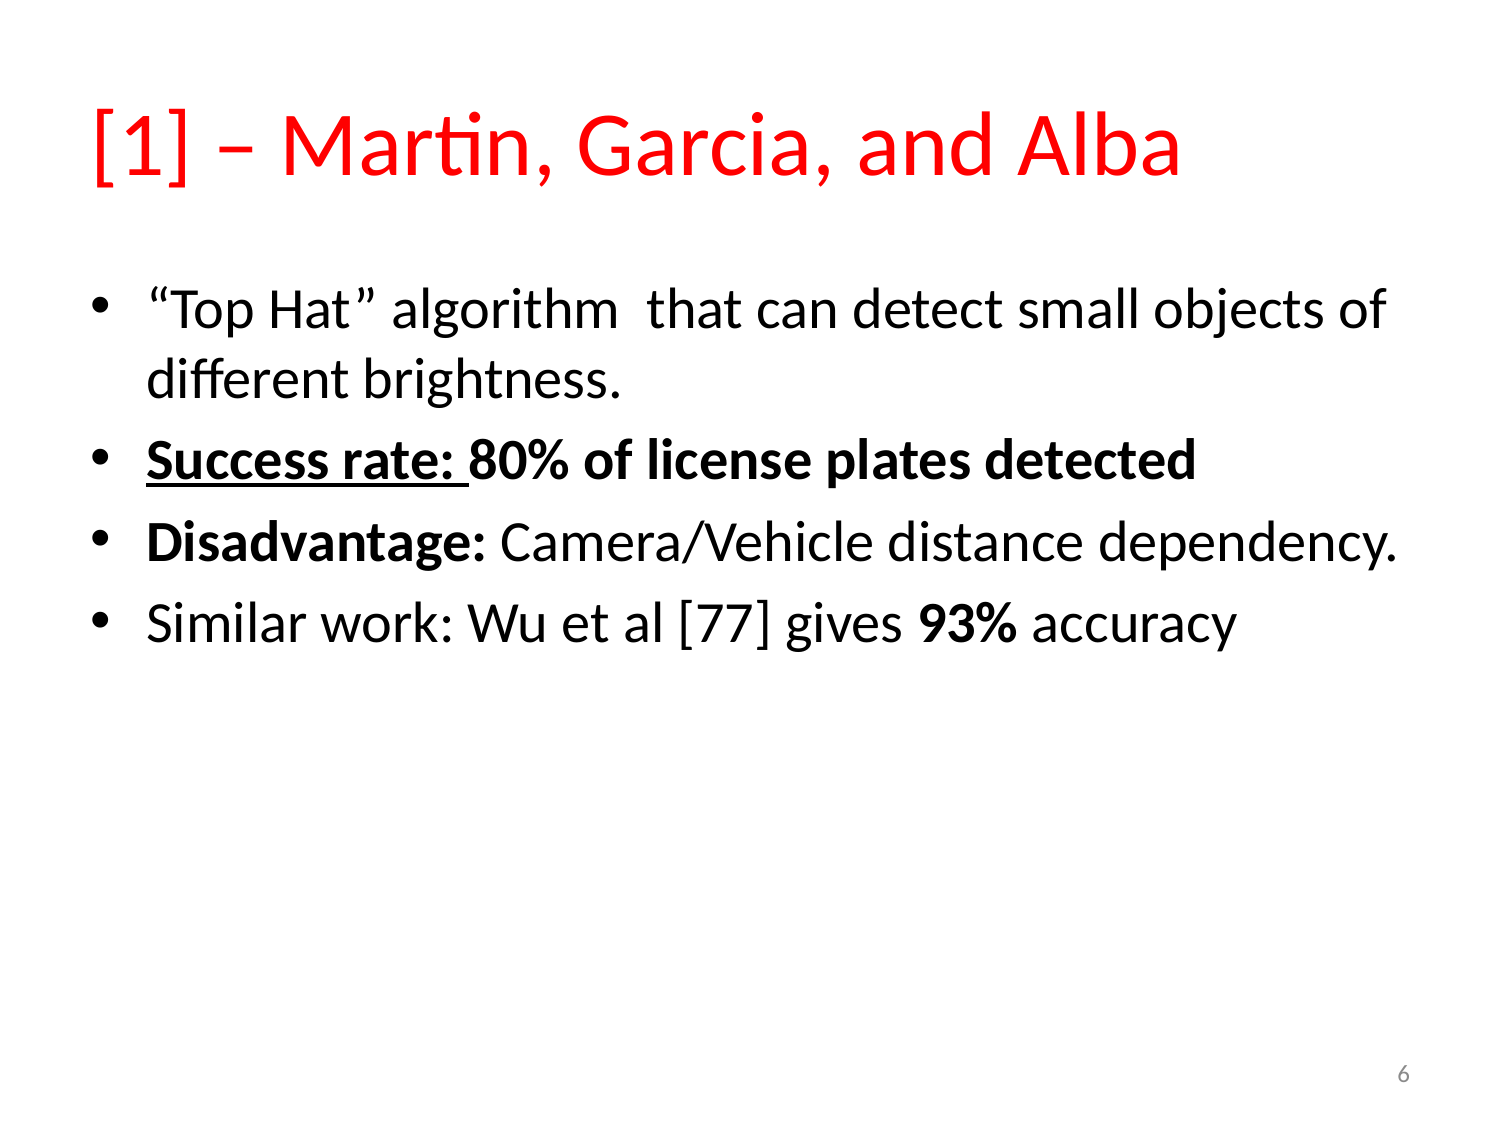

# [1] – Martin, Garcia, and Alba
“Top Hat” algorithm  that can detect small objects of different brightness.
Success rate: 80% of license plates detected
Disadvantage: Camera/Vehicle distance dependency.
Similar work: Wu et al [77] gives 93% accuracy

6